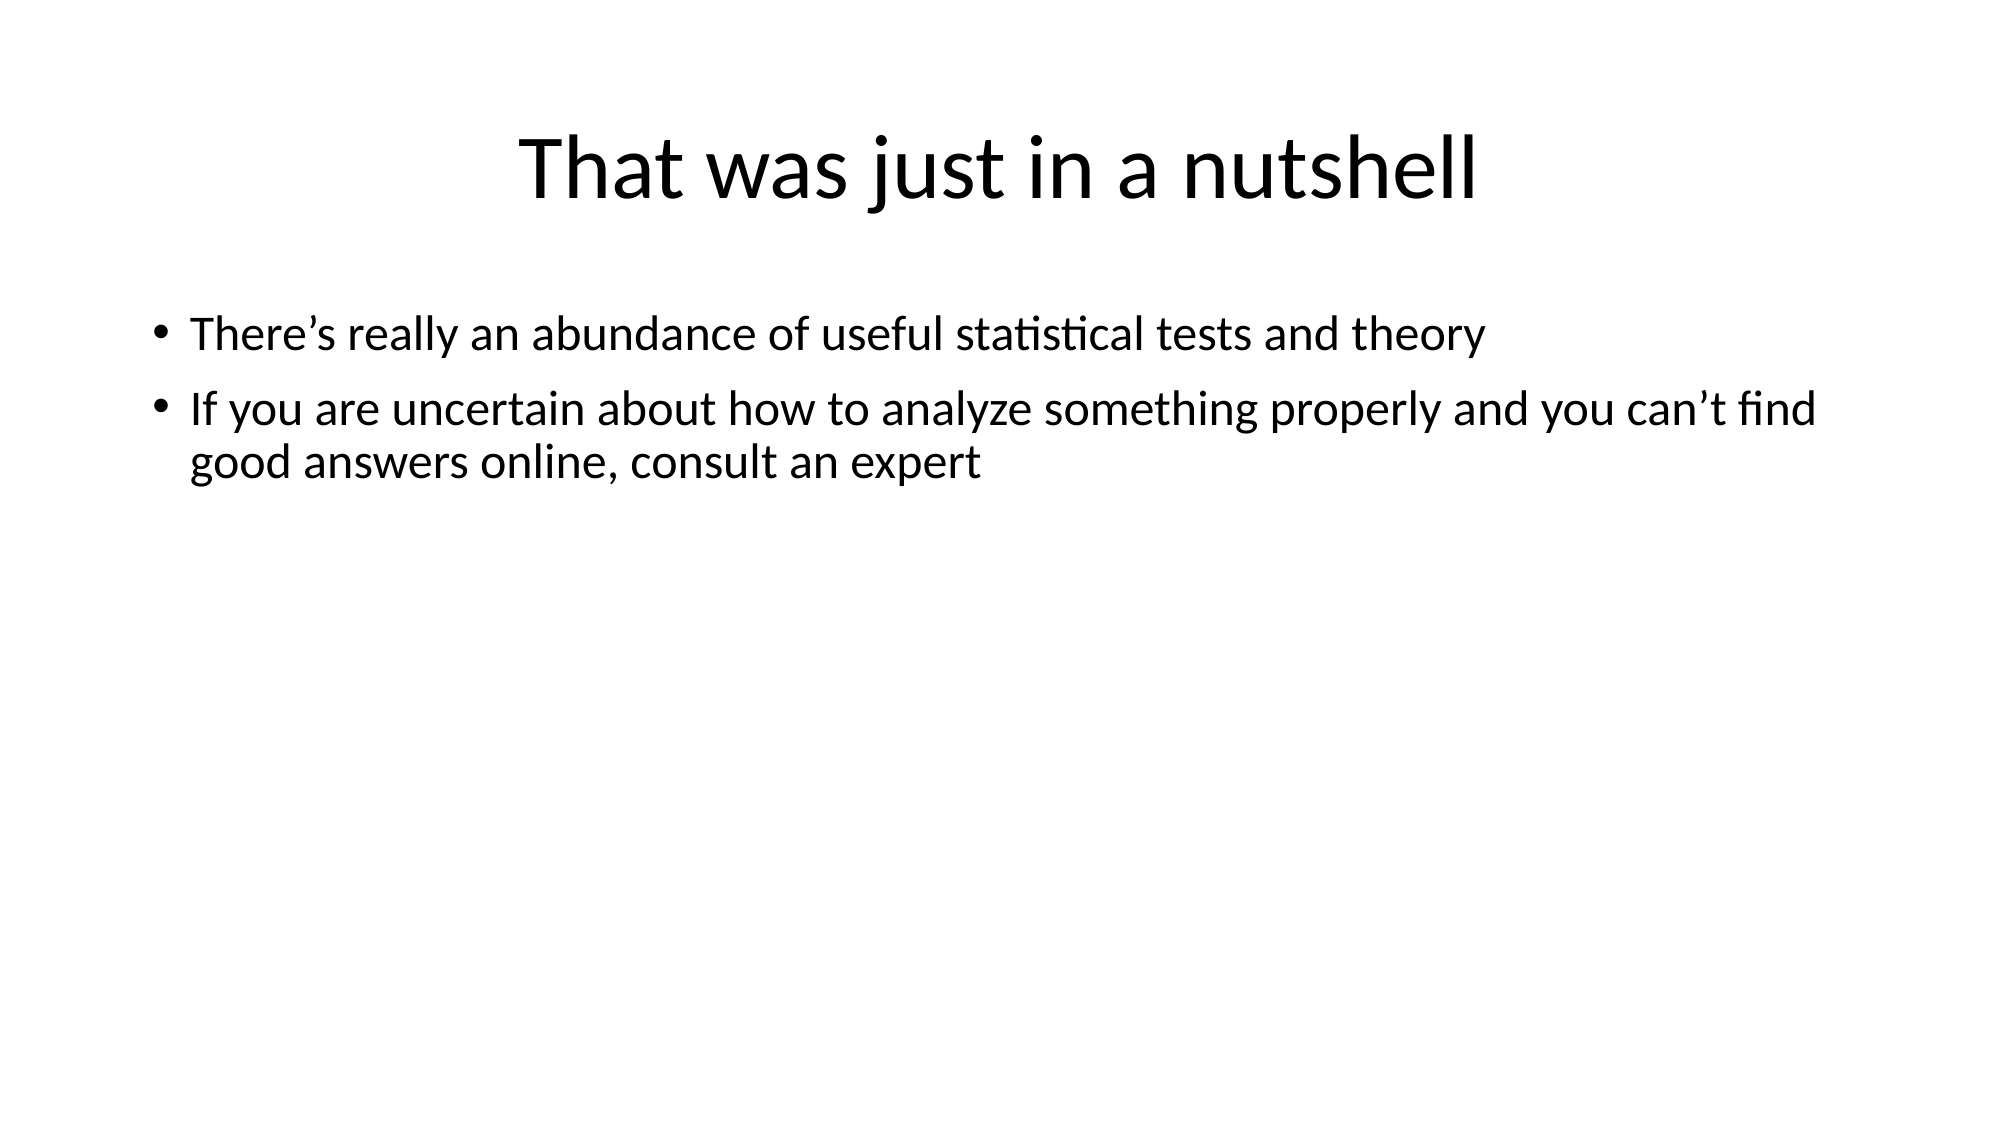

# That was just in a nutshell
There’s really an abundance of useful statistical tests and theory
If you are uncertain about how to analyze something properly and you can’t find good answers online, consult an expert